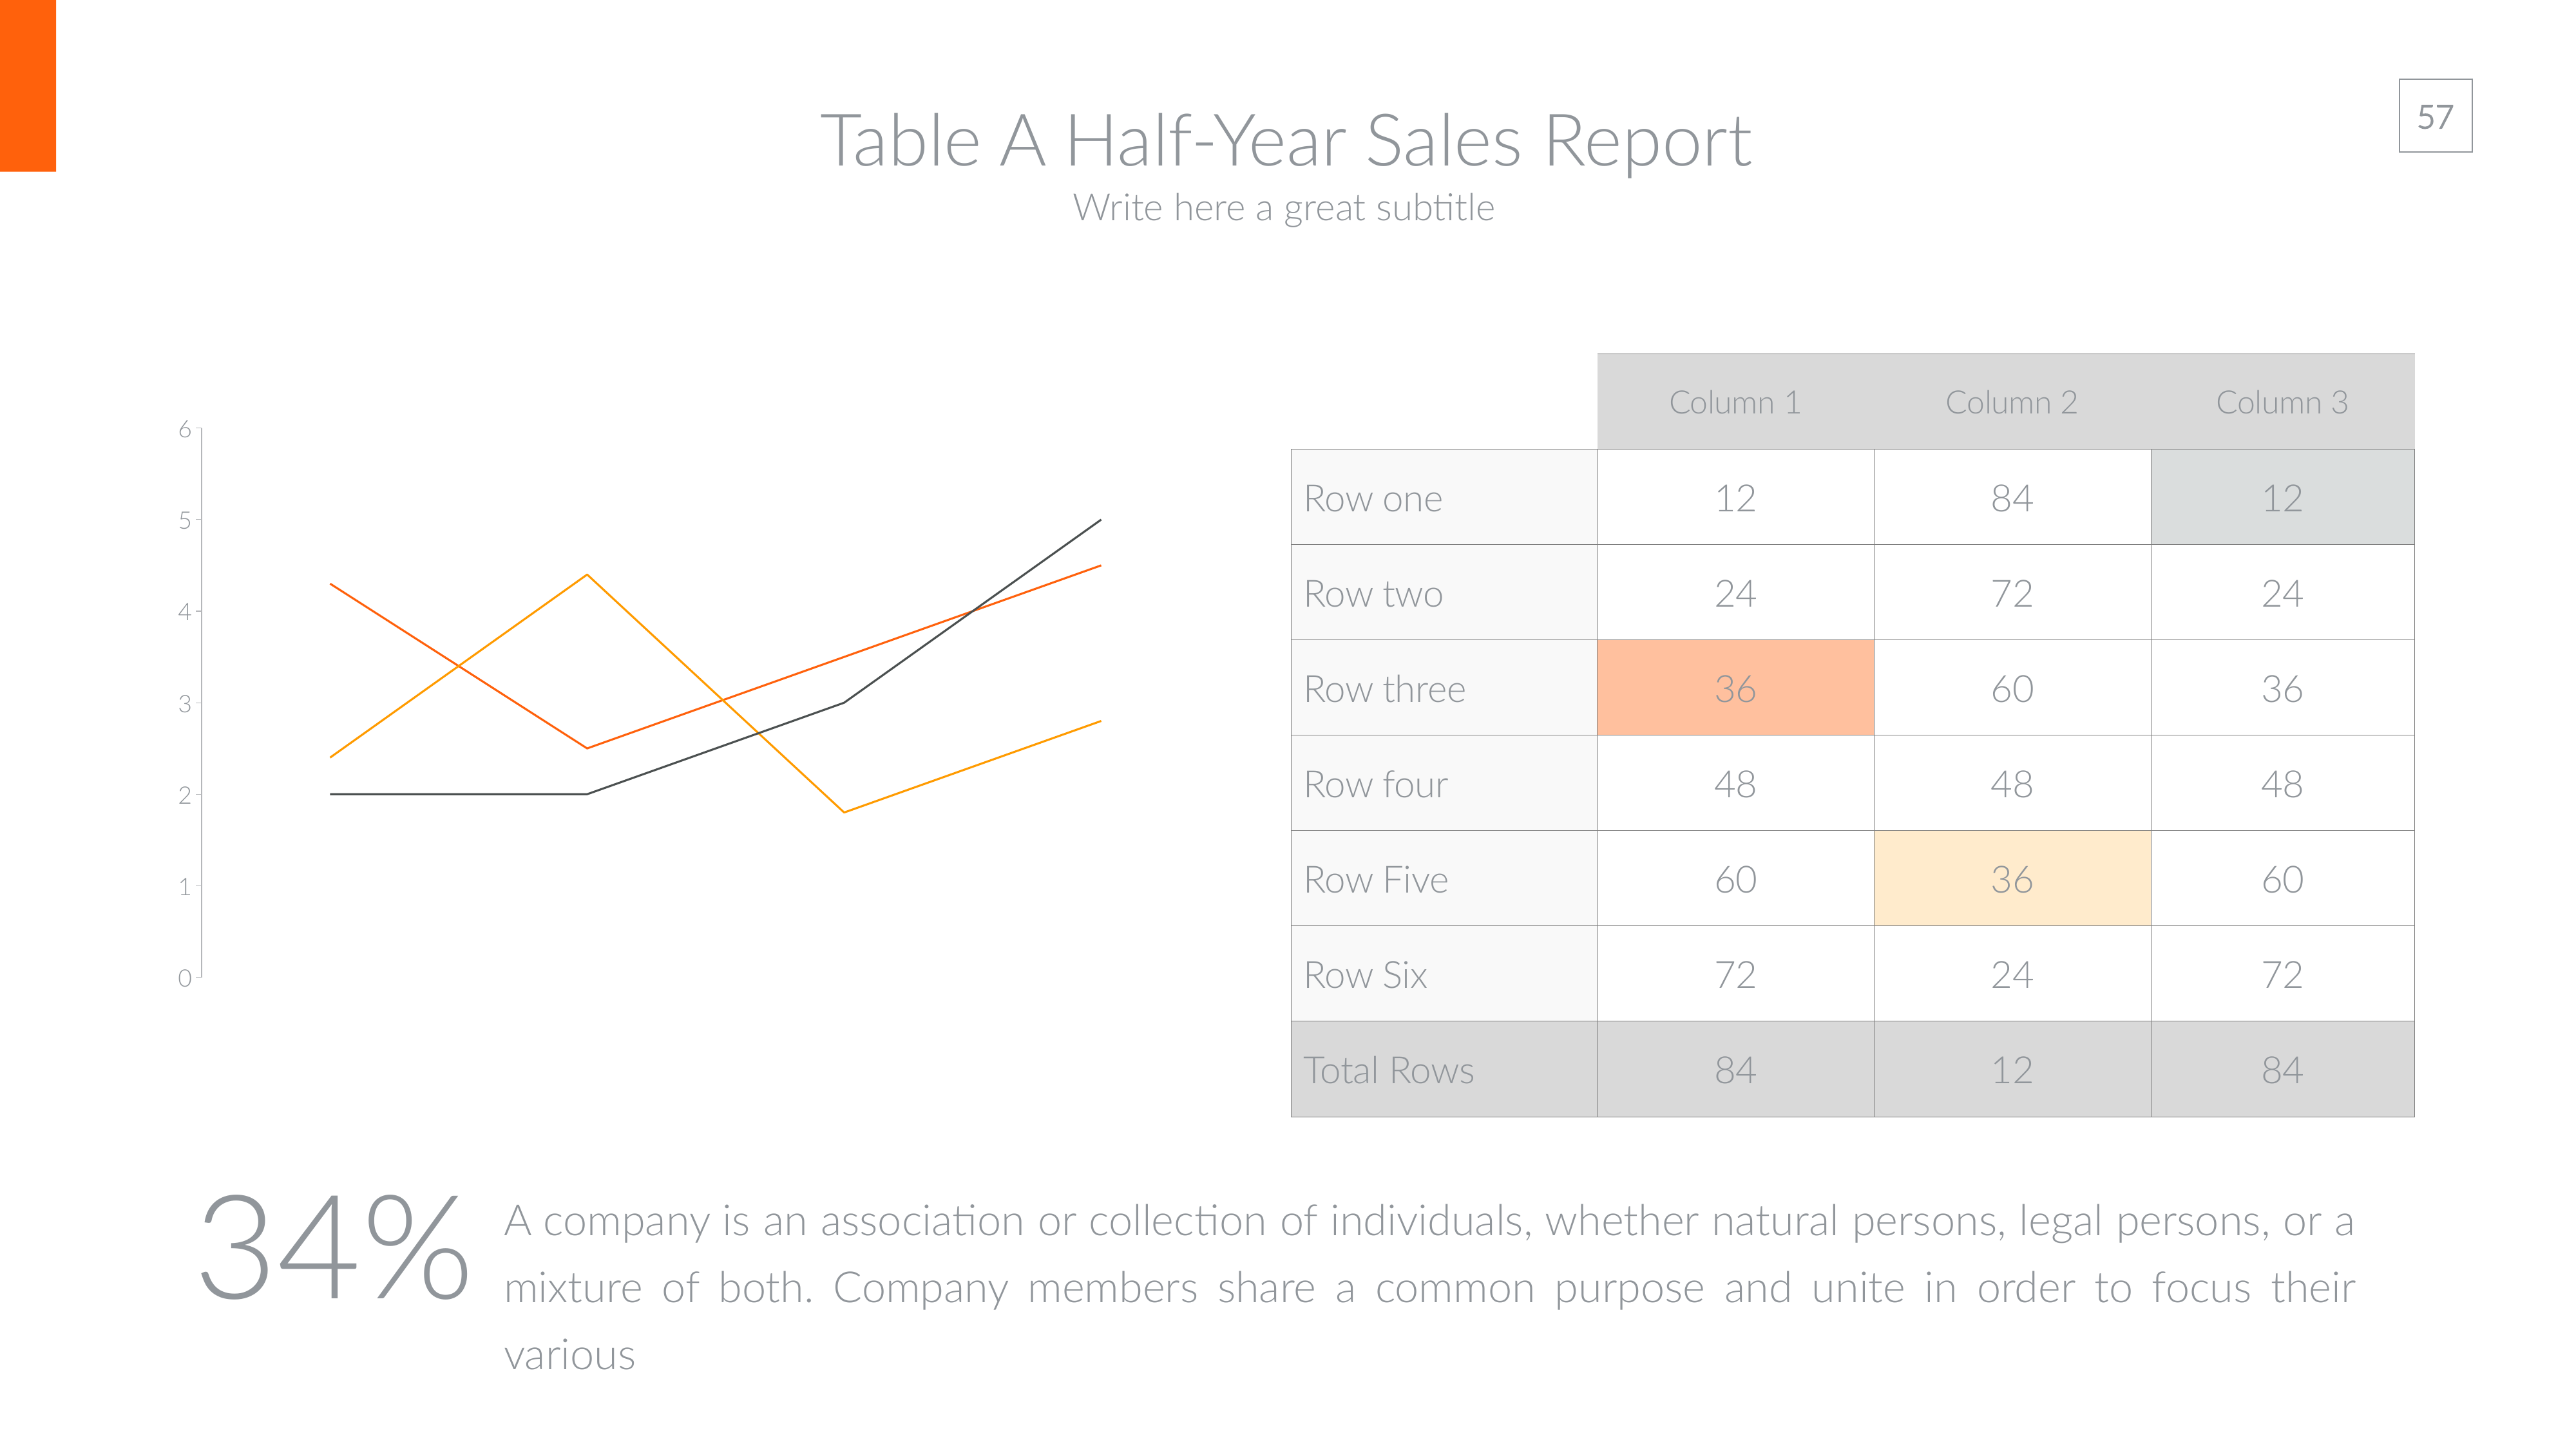

Table A Half-Year Sales Report
Write here a great subtitle
|  | Column 1 | Column 2 | Column 3 |
| --- | --- | --- | --- |
| Row one | 12 | 84 | 12 |
| Row two | 24 | 72 | 24 |
| Row three | 36 | 60 | 36 |
| Row four | 48 | 48 | 48 |
| Row Five | 60 | 36 | 60 |
| Row Six | 72 | 24 | 72 |
| Total Rows | 84 | 12 | 84 |

### Chart

| Category | Series 1 | Series 2 | Series 3 |
|---|---|---|---|
| Category 1 | 4.3 | 2.4 | 2.0 |
| Category 2 | 2.5 | 4.4 | 2.0 |
| Category 3 | 3.5 | 1.8 | 3.0 |
| Category 4 | 4.5 | 2.8 | 5.0 |
34%
A company is an association or collection of individuals, whether natural persons, legal persons, or a mixture of both. Company members share a common purpose and unite in order to focus their various